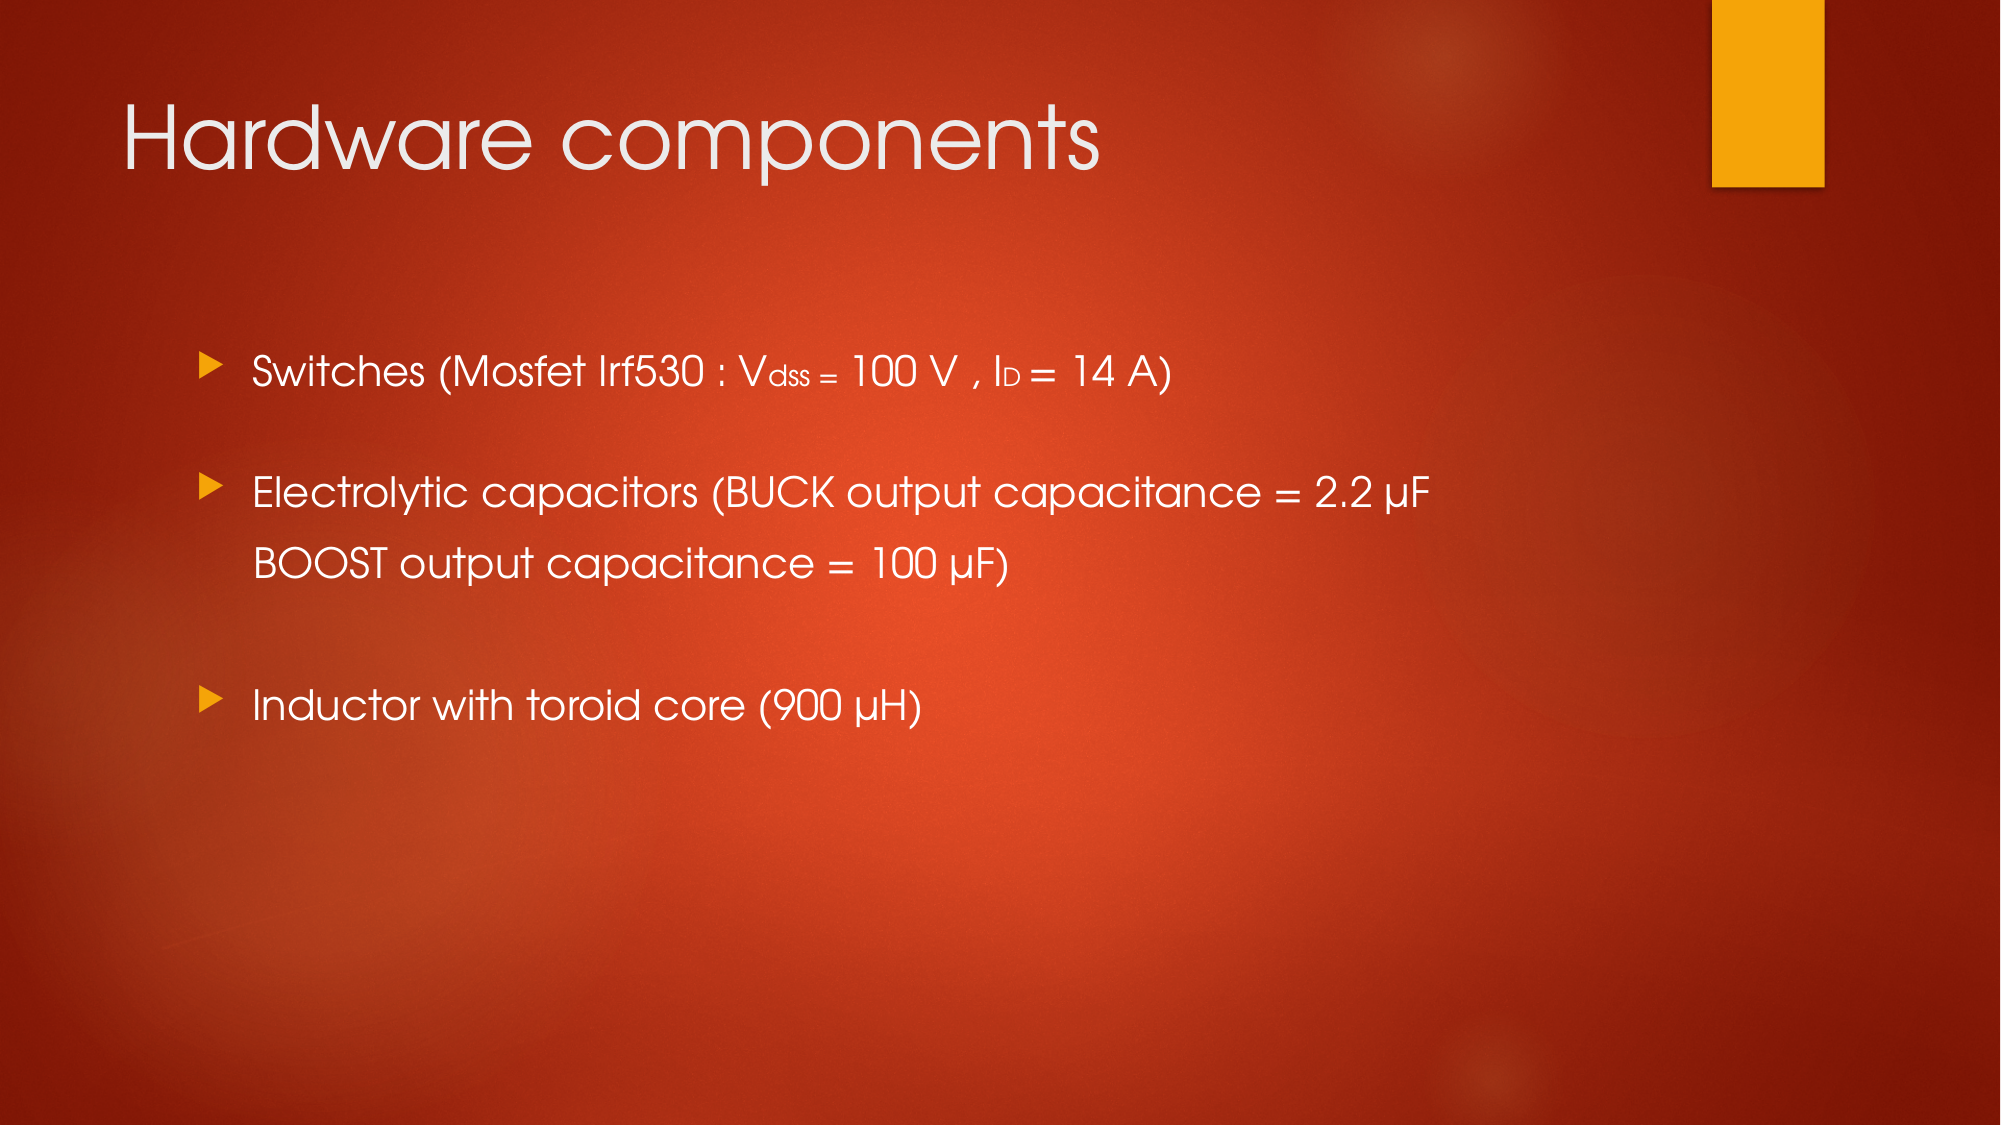

# Hardware components
Switches (Mosfet Irf530 : Vdss = 100 V , ID = 14 A)

Electrolytic capacitors (BUCK output capacitance = 2.2 µF
     BOOST output capacitance = 100 µF)

Inductor with toroid core (900 µH)